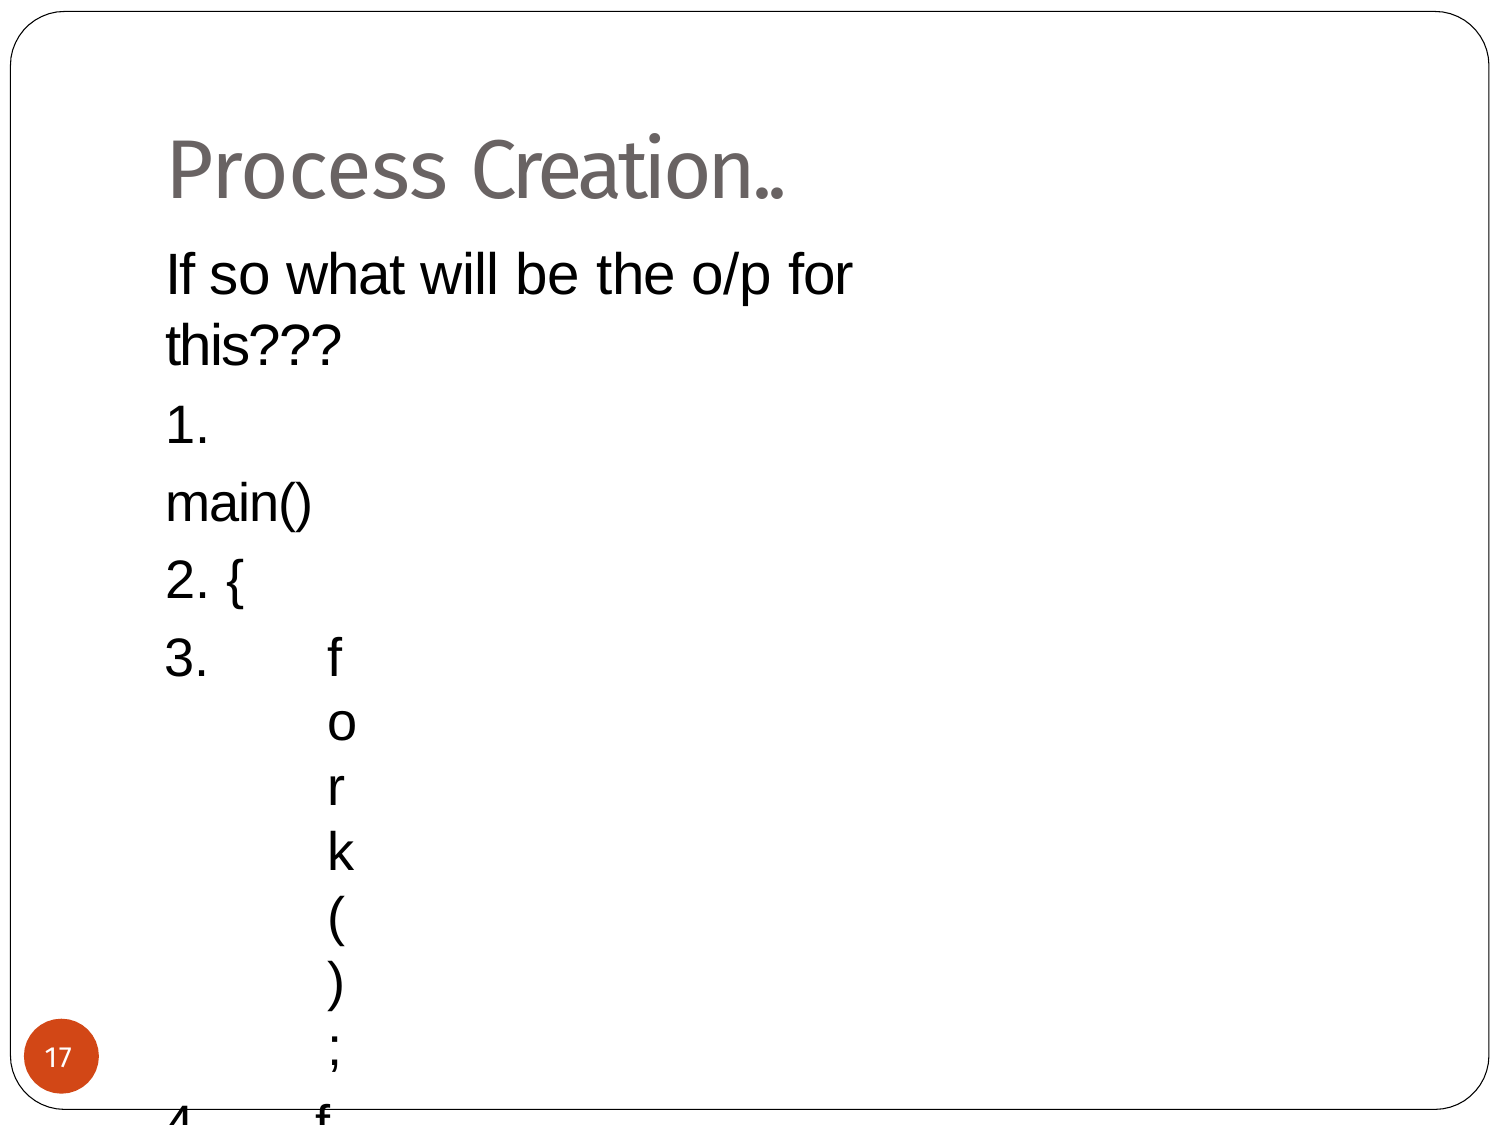

# Process Creation..
If so what will be the o/p for this???
1. main()  2. {
fork();
fork();
printf(―hello‖);  6. }

17